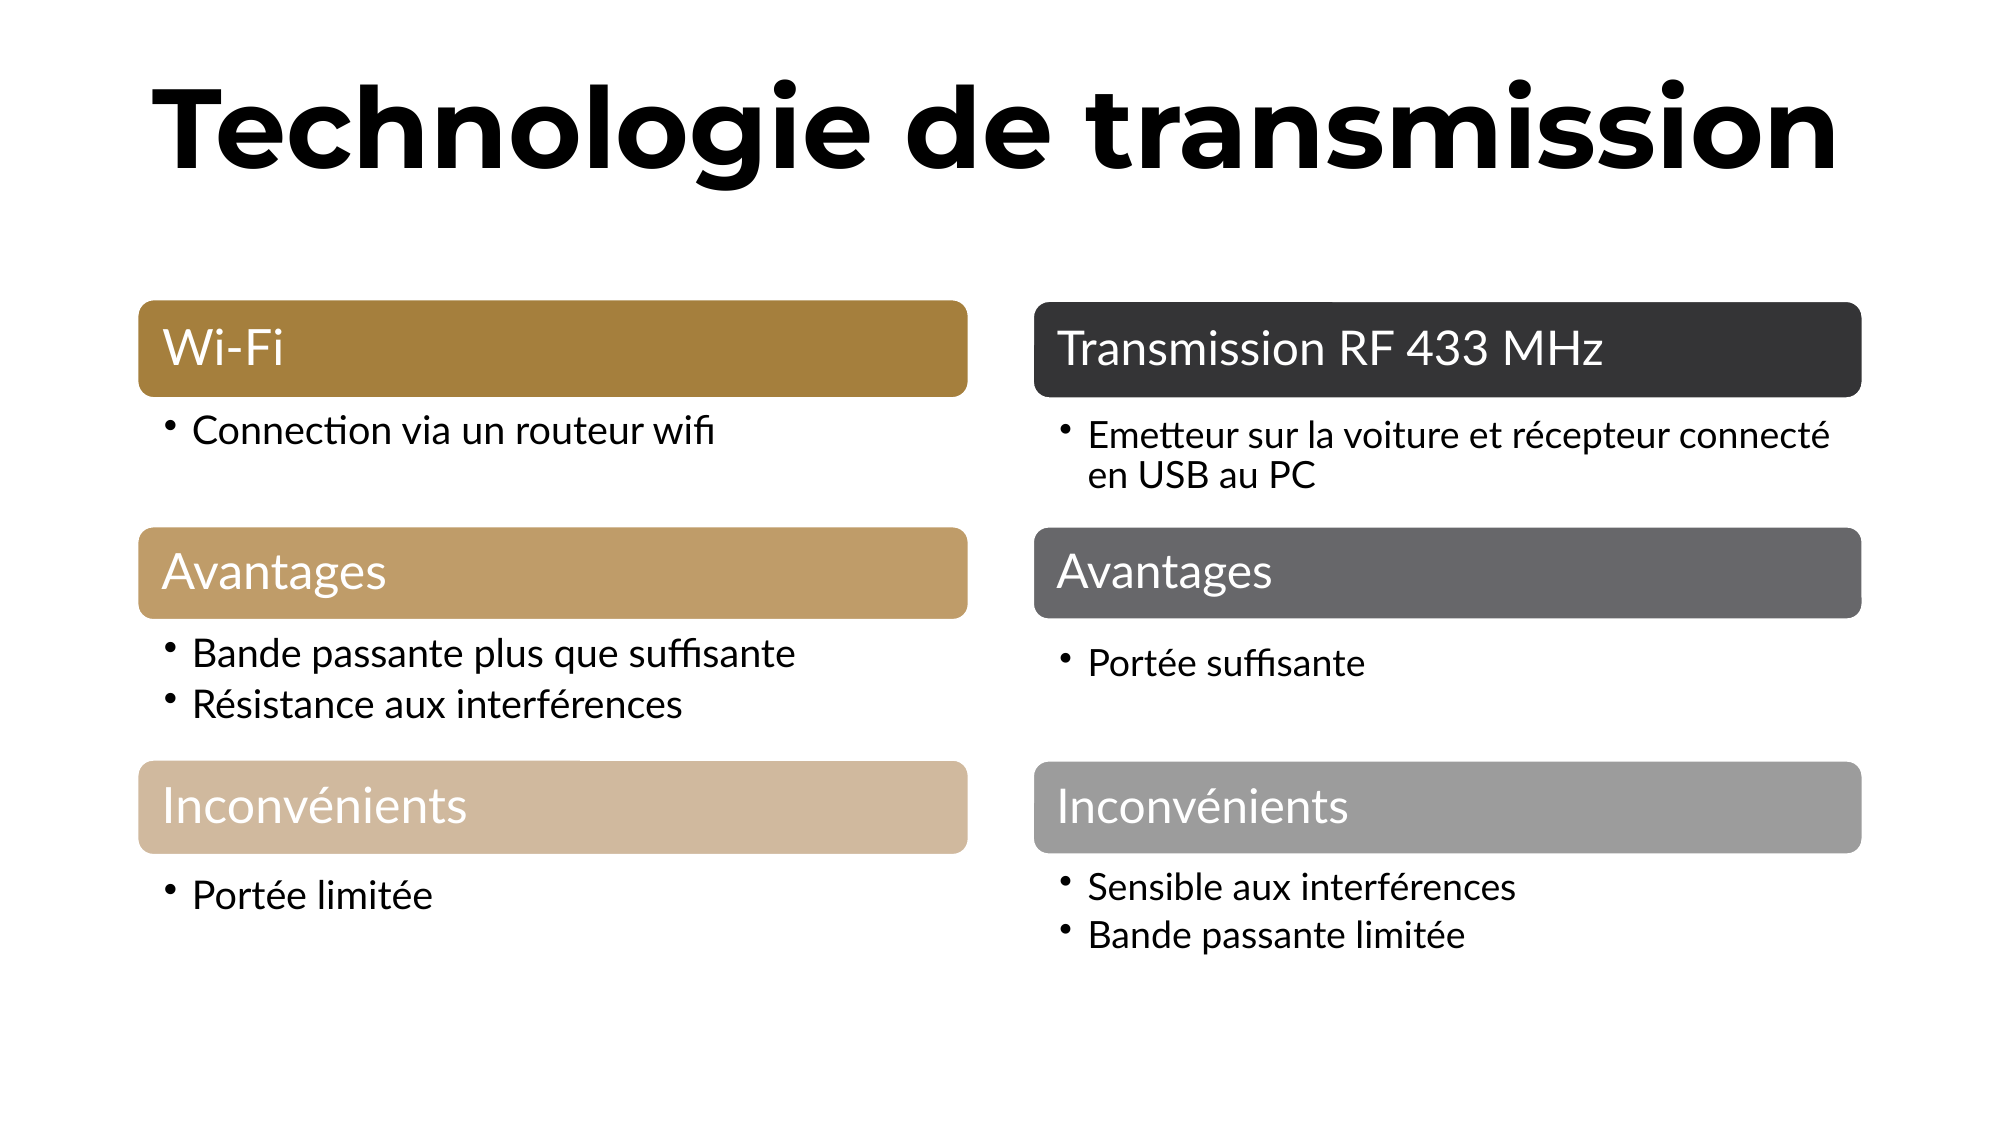

Technologie de transmission
Wi-Fi
Connection via un routeur wifi
Avantages
Bande passante plus que suffisante
Résistance aux interférences
Inconvénients
Portée limitée
Transmission RF 433 MHz
Emetteur sur la voiture et récepteur connecté en USB au PC
Avantages
Portée suffisante
Inconvénients
Sensible aux interférences
Bande passante limitée